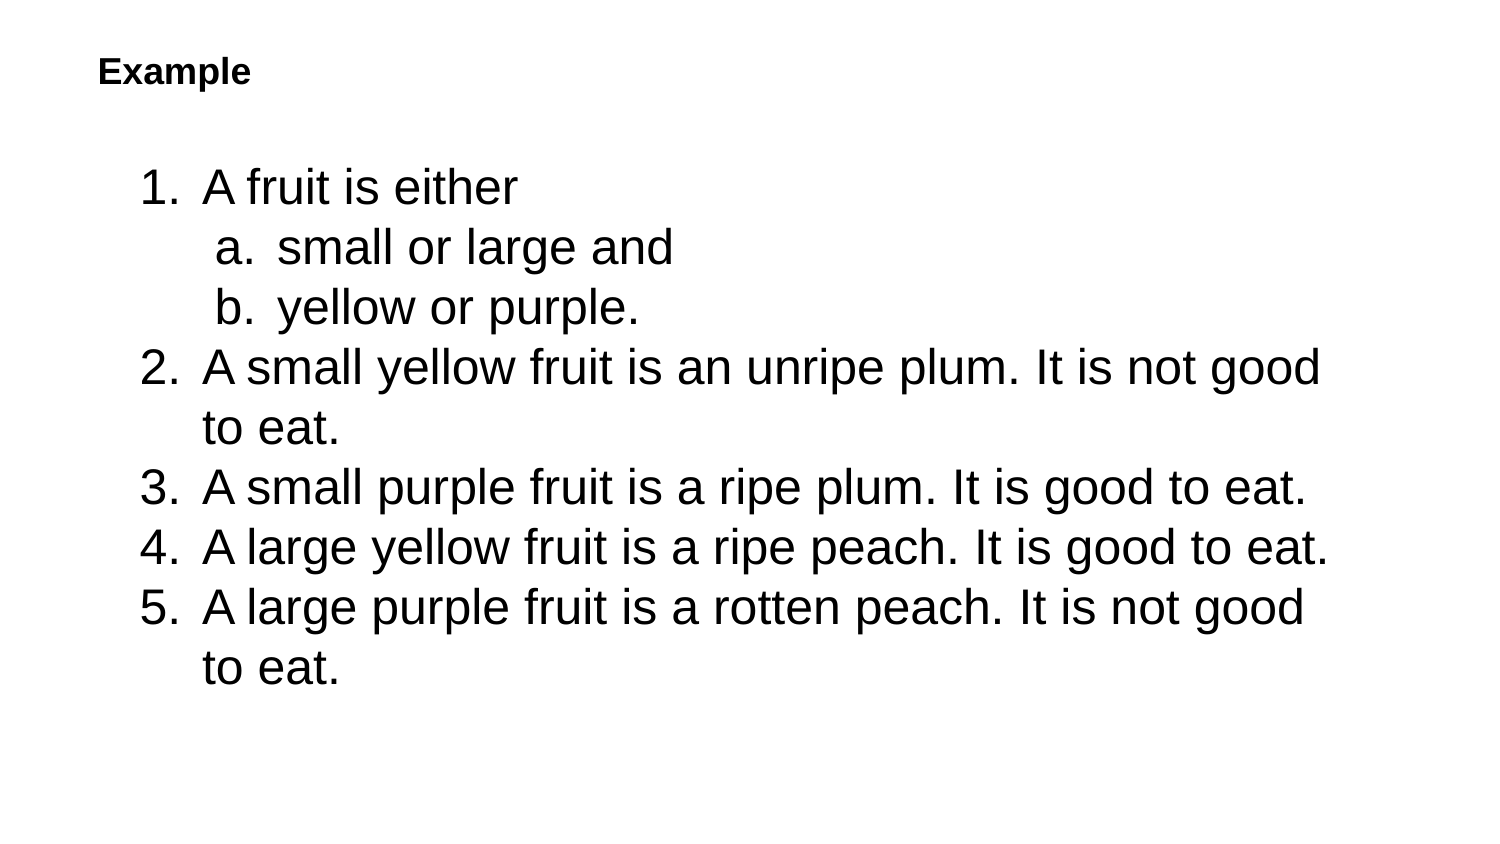

Example
A fruit is either
small or large and
yellow or purple.
A small yellow fruit is an unripe plum. It is not good to eat.
A small purple fruit is a ripe plum. It is good to eat.
A large yellow fruit is a ripe peach. It is good to eat.
A large purple fruit is a rotten peach. It is not good to eat.